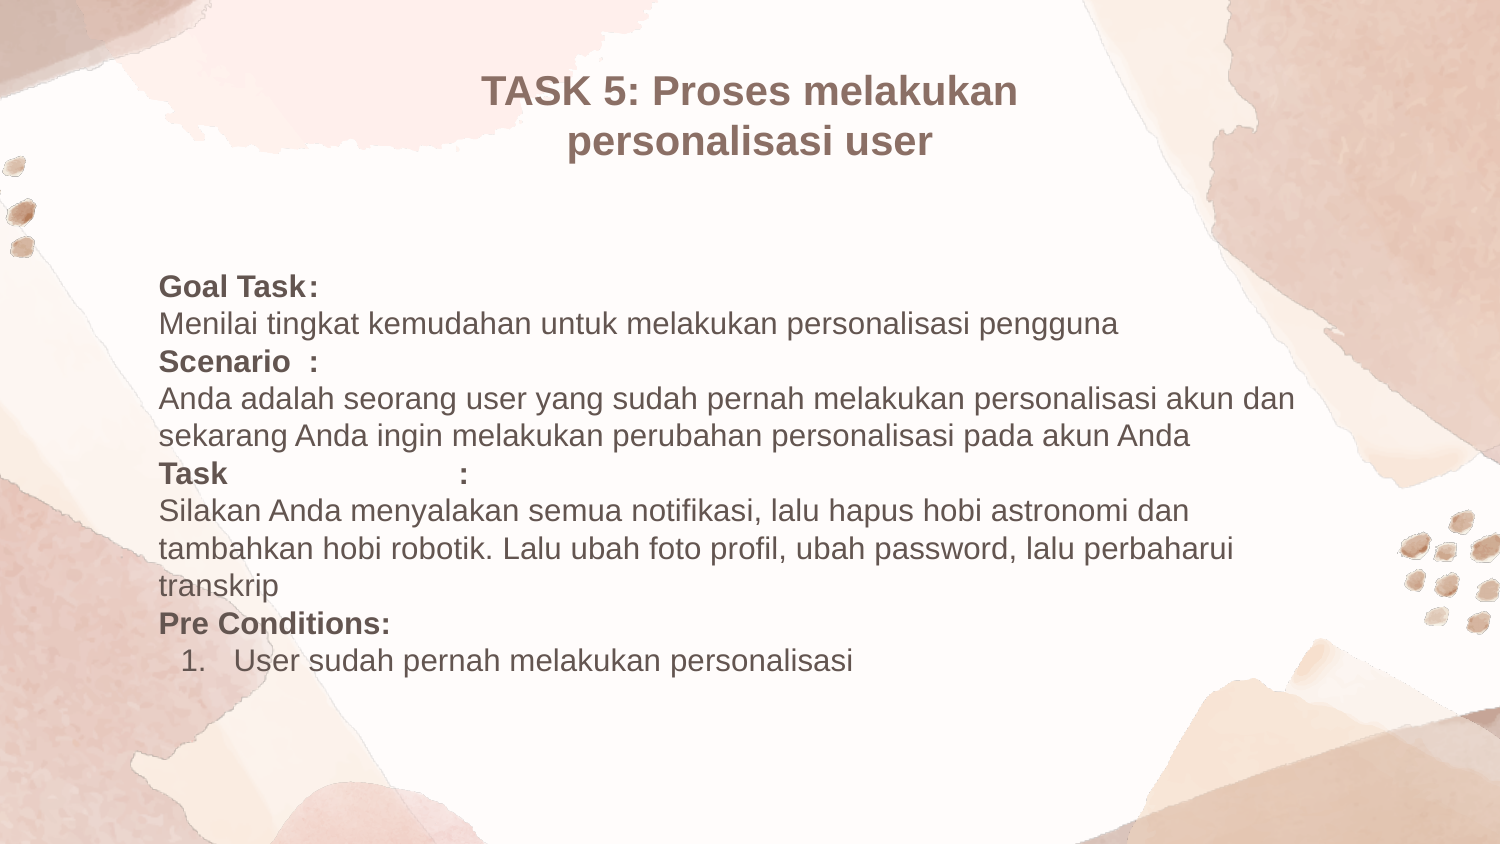

# TASK 5: Proses melakukan personalisasi user
Goal Task	:
Menilai tingkat kemudahan untuk melakukan personalisasi pengguna
Scenario	:
Anda adalah seorang user yang sudah pernah melakukan personalisasi akun dan sekarang Anda ingin melakukan perubahan personalisasi pada akun Anda
Task		:
Silakan Anda menyalakan semua notifikasi, lalu hapus hobi astronomi dan tambahkan hobi robotik. Lalu ubah foto profil, ubah password, lalu perbaharui transkrip
Pre Conditions:
User sudah pernah melakukan personalisasi